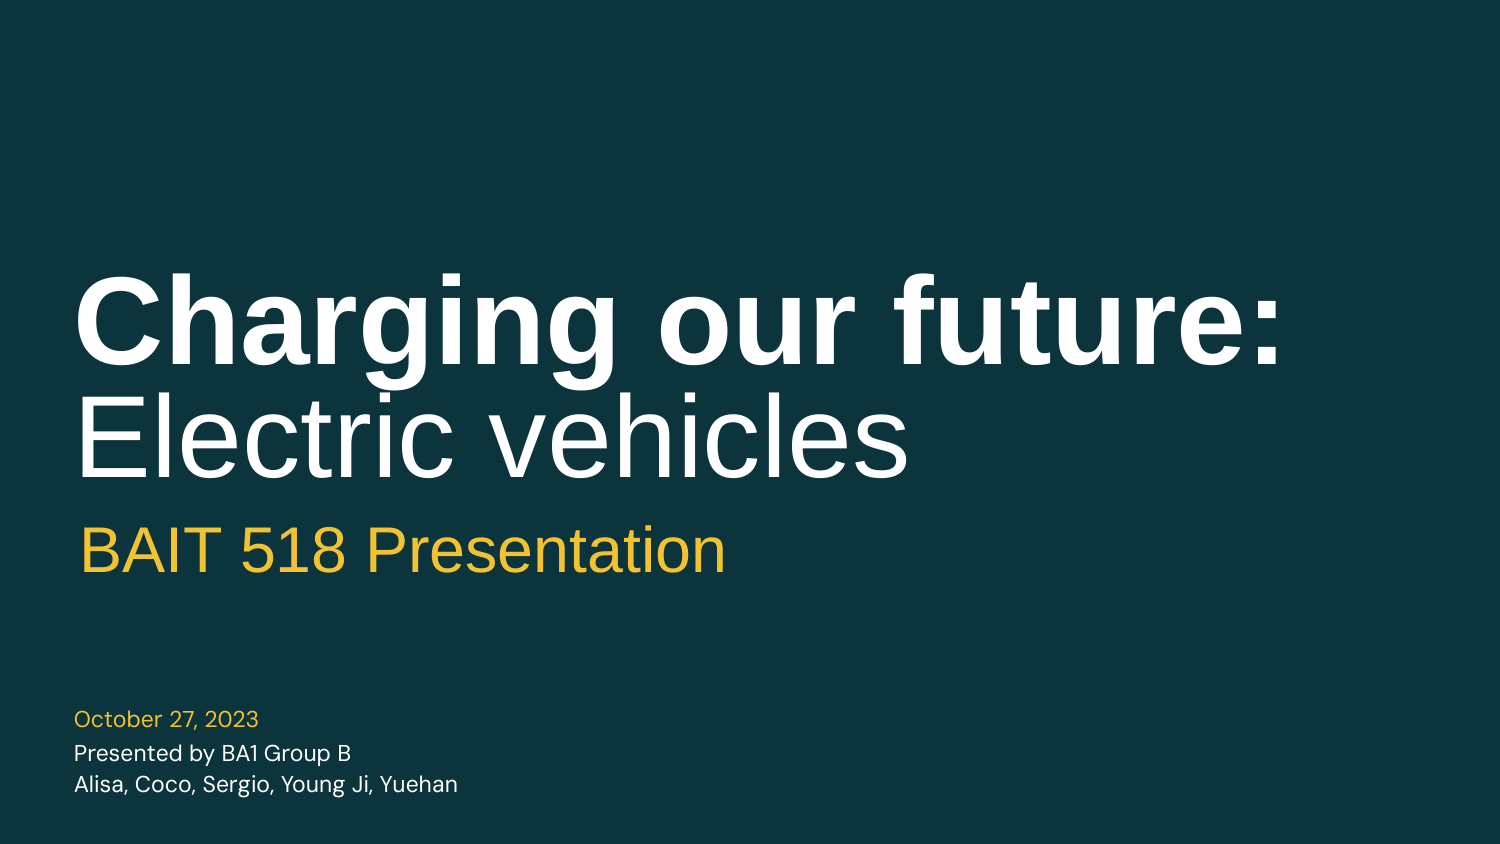

Charging our future:
Electric vehicles

BAIT 518 Presentation
October 27, 2023
Presented by BA1 Group B
Alisa, Coco, Sergio, Young Ji, Yuehan